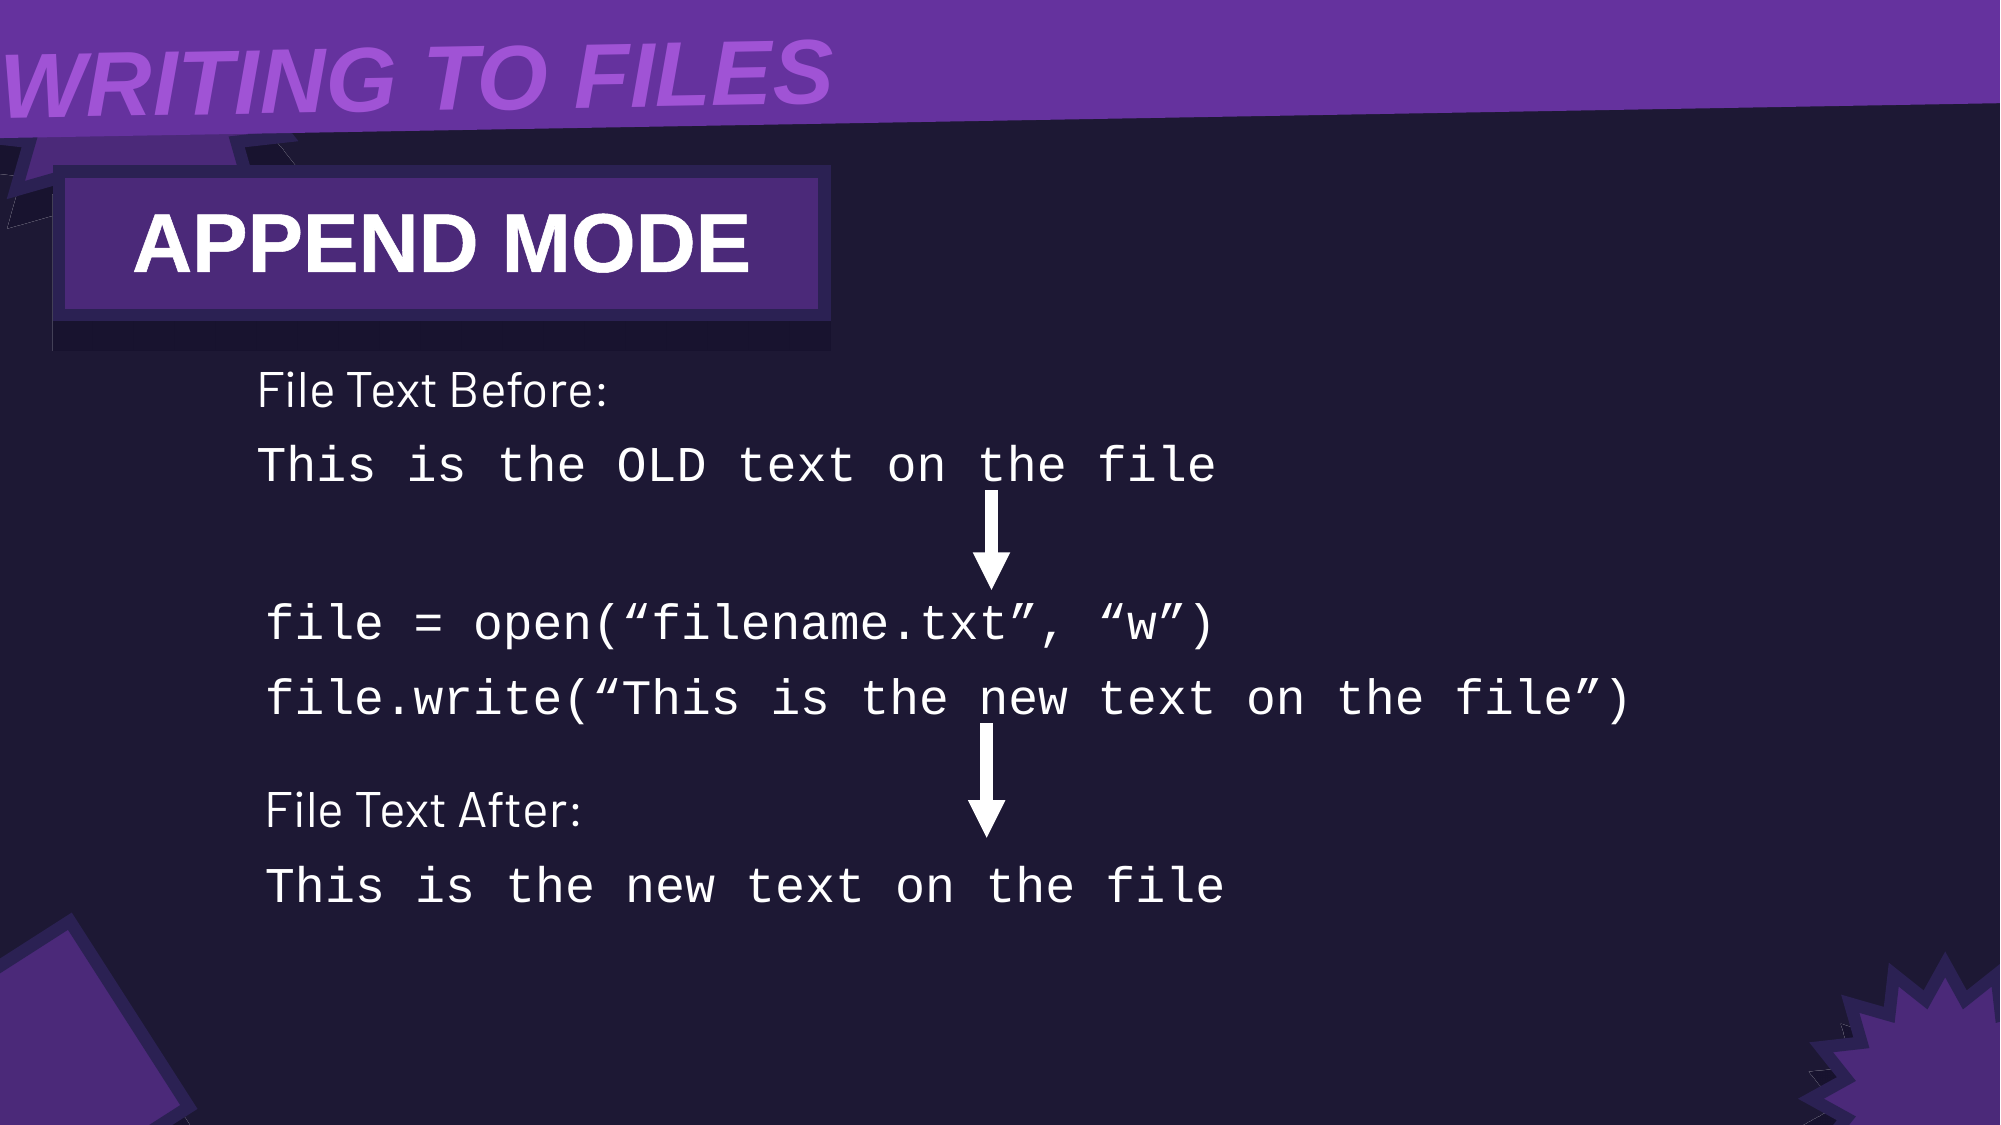

WRITING TO FILES

APPEND MODE
File Text Before:
This is the OLD text on the file
file = open(“filename.txt”, “w”)
file.write(“This is the new text on the file”)

File Text After:
This is the new text on the file